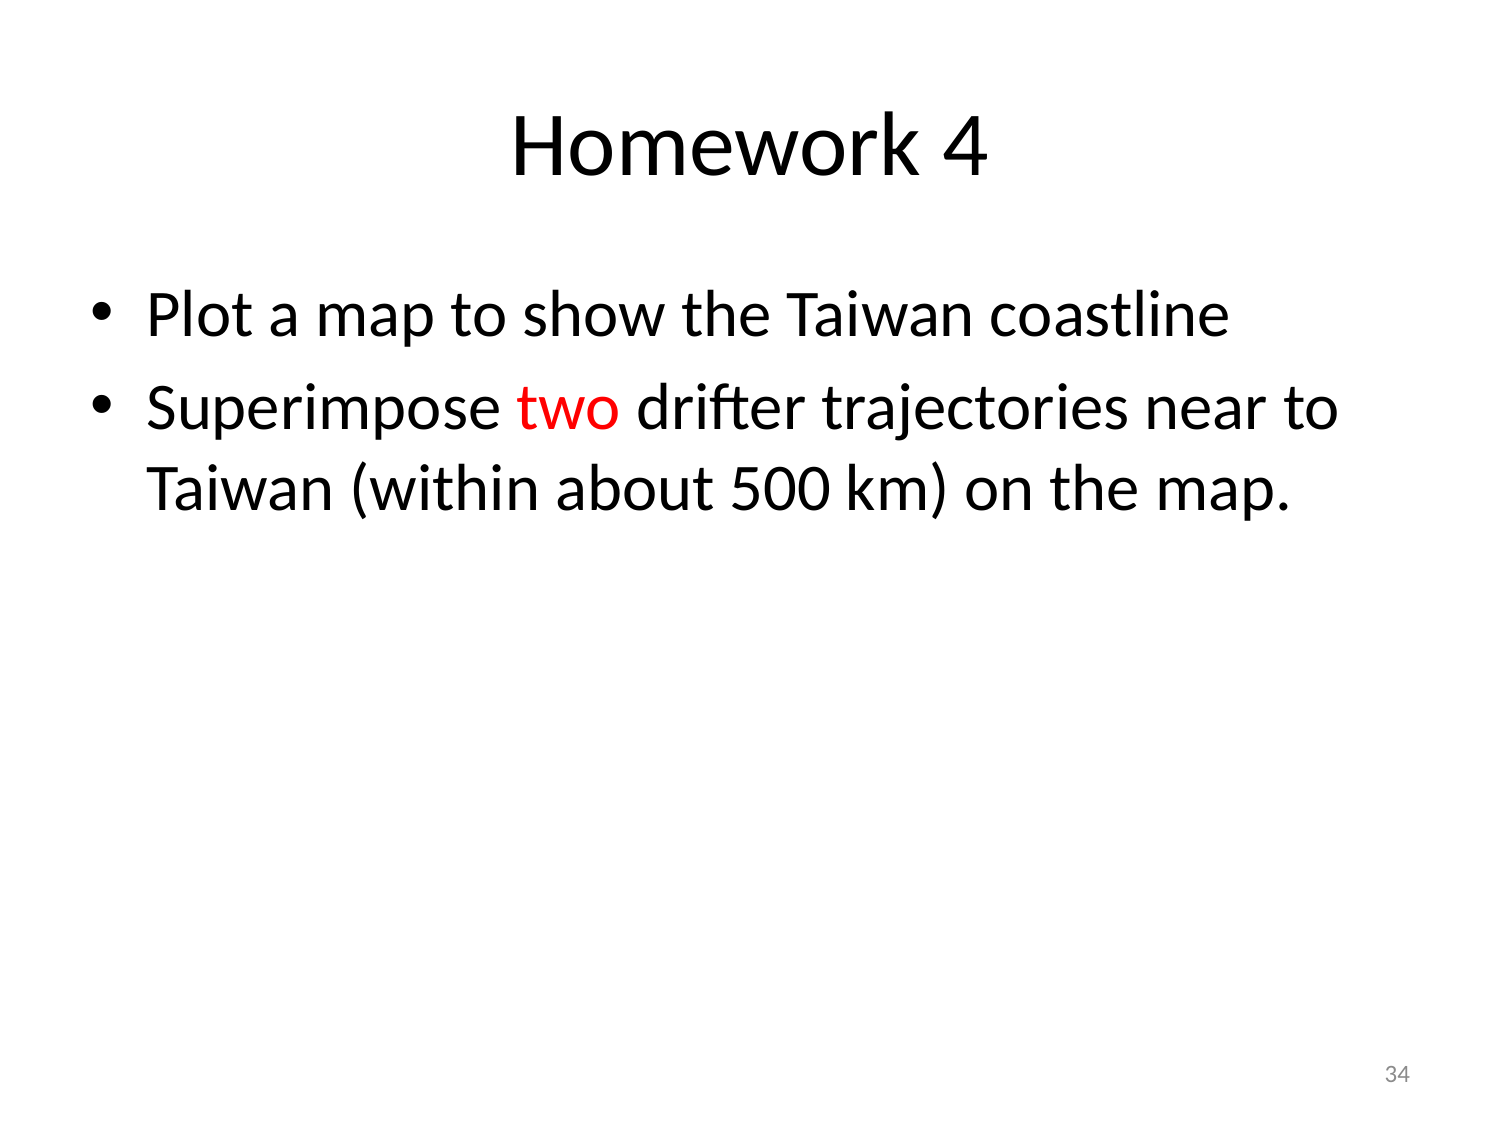

# Homework 4
Plot a map to show the Taiwan coastline
Superimpose two drifter trajectories near to Taiwan (within about 500 km) on the map.
34